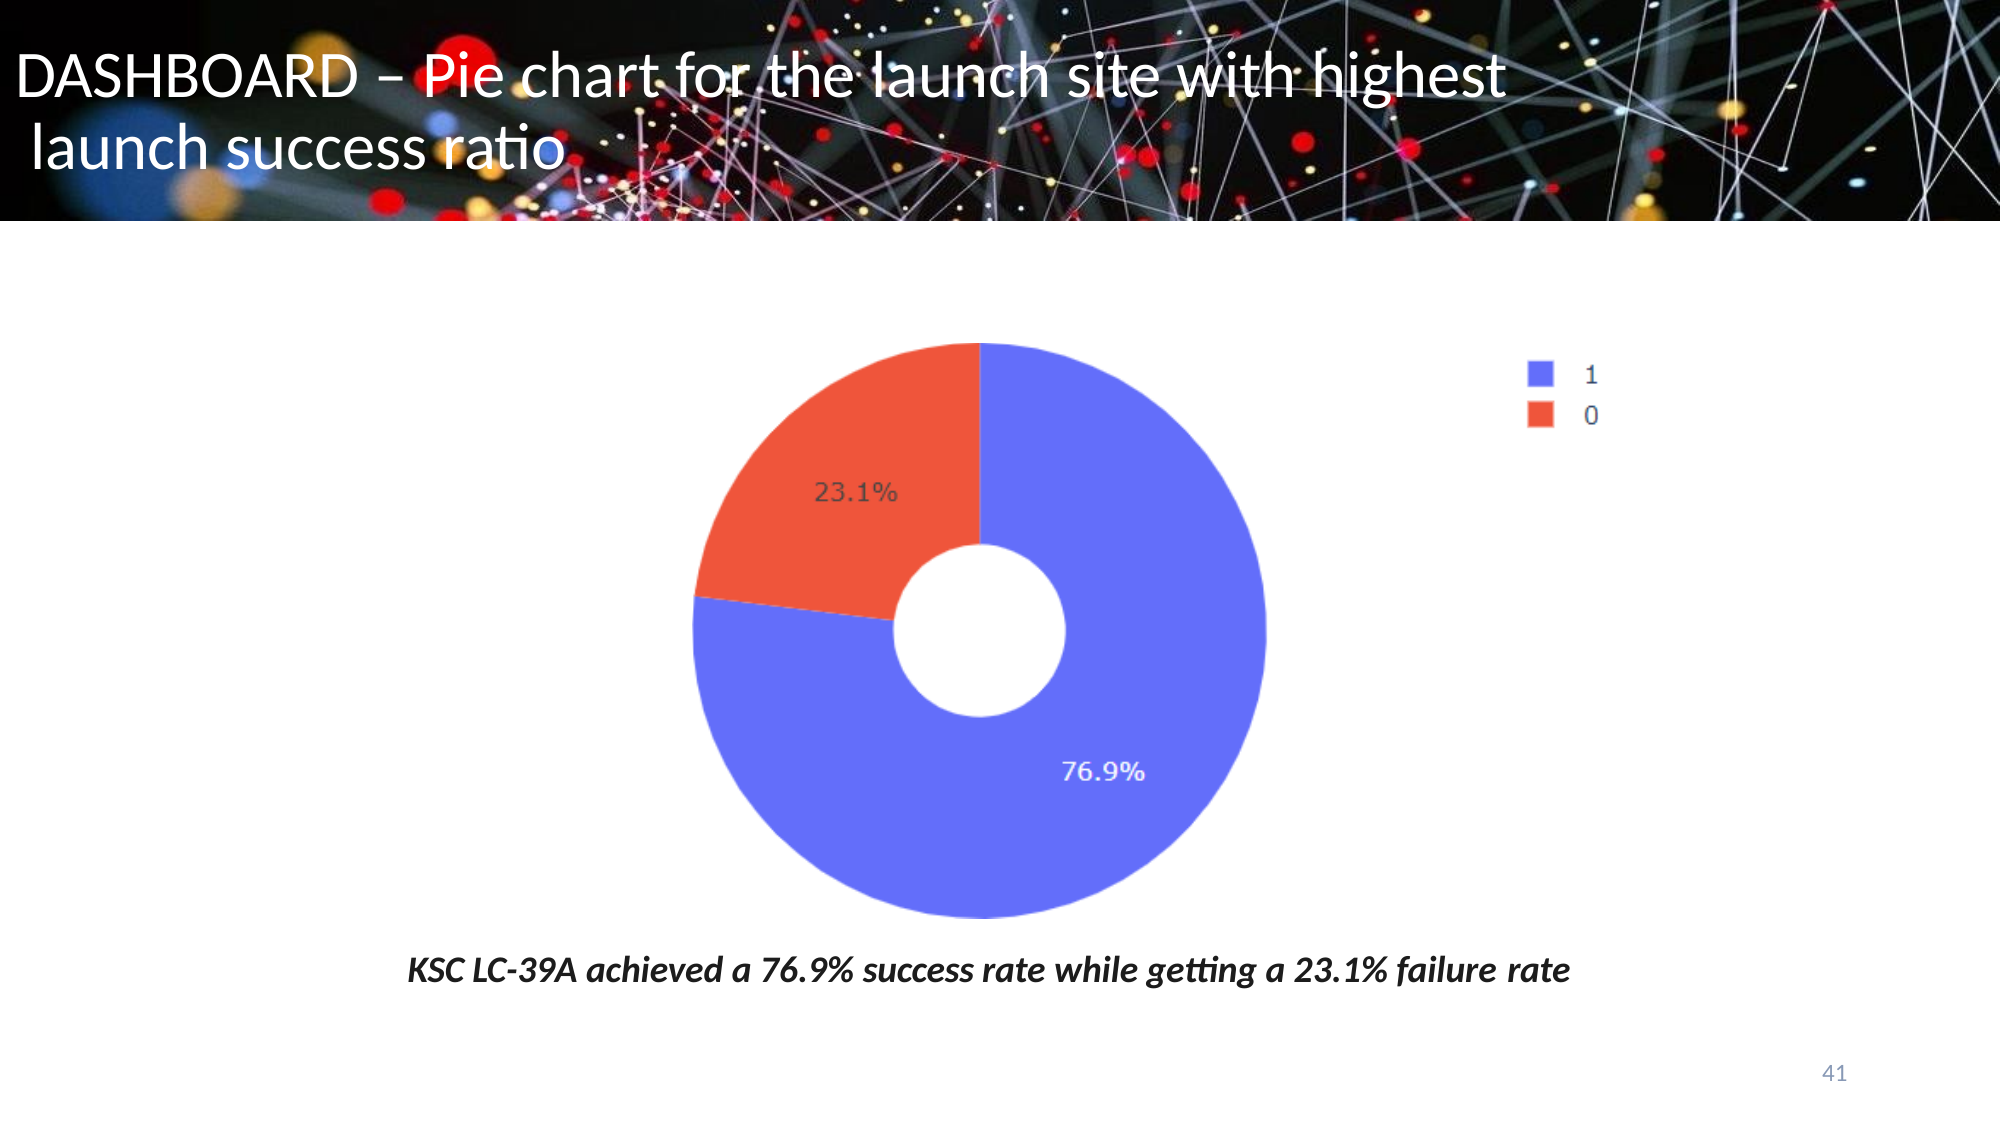

# DASHBOARD – Pie chart for the launch site with highest  launch success ratio

KSC LC-39A achieved a 76.9% success rate while getting a 23.1% failure rate
41